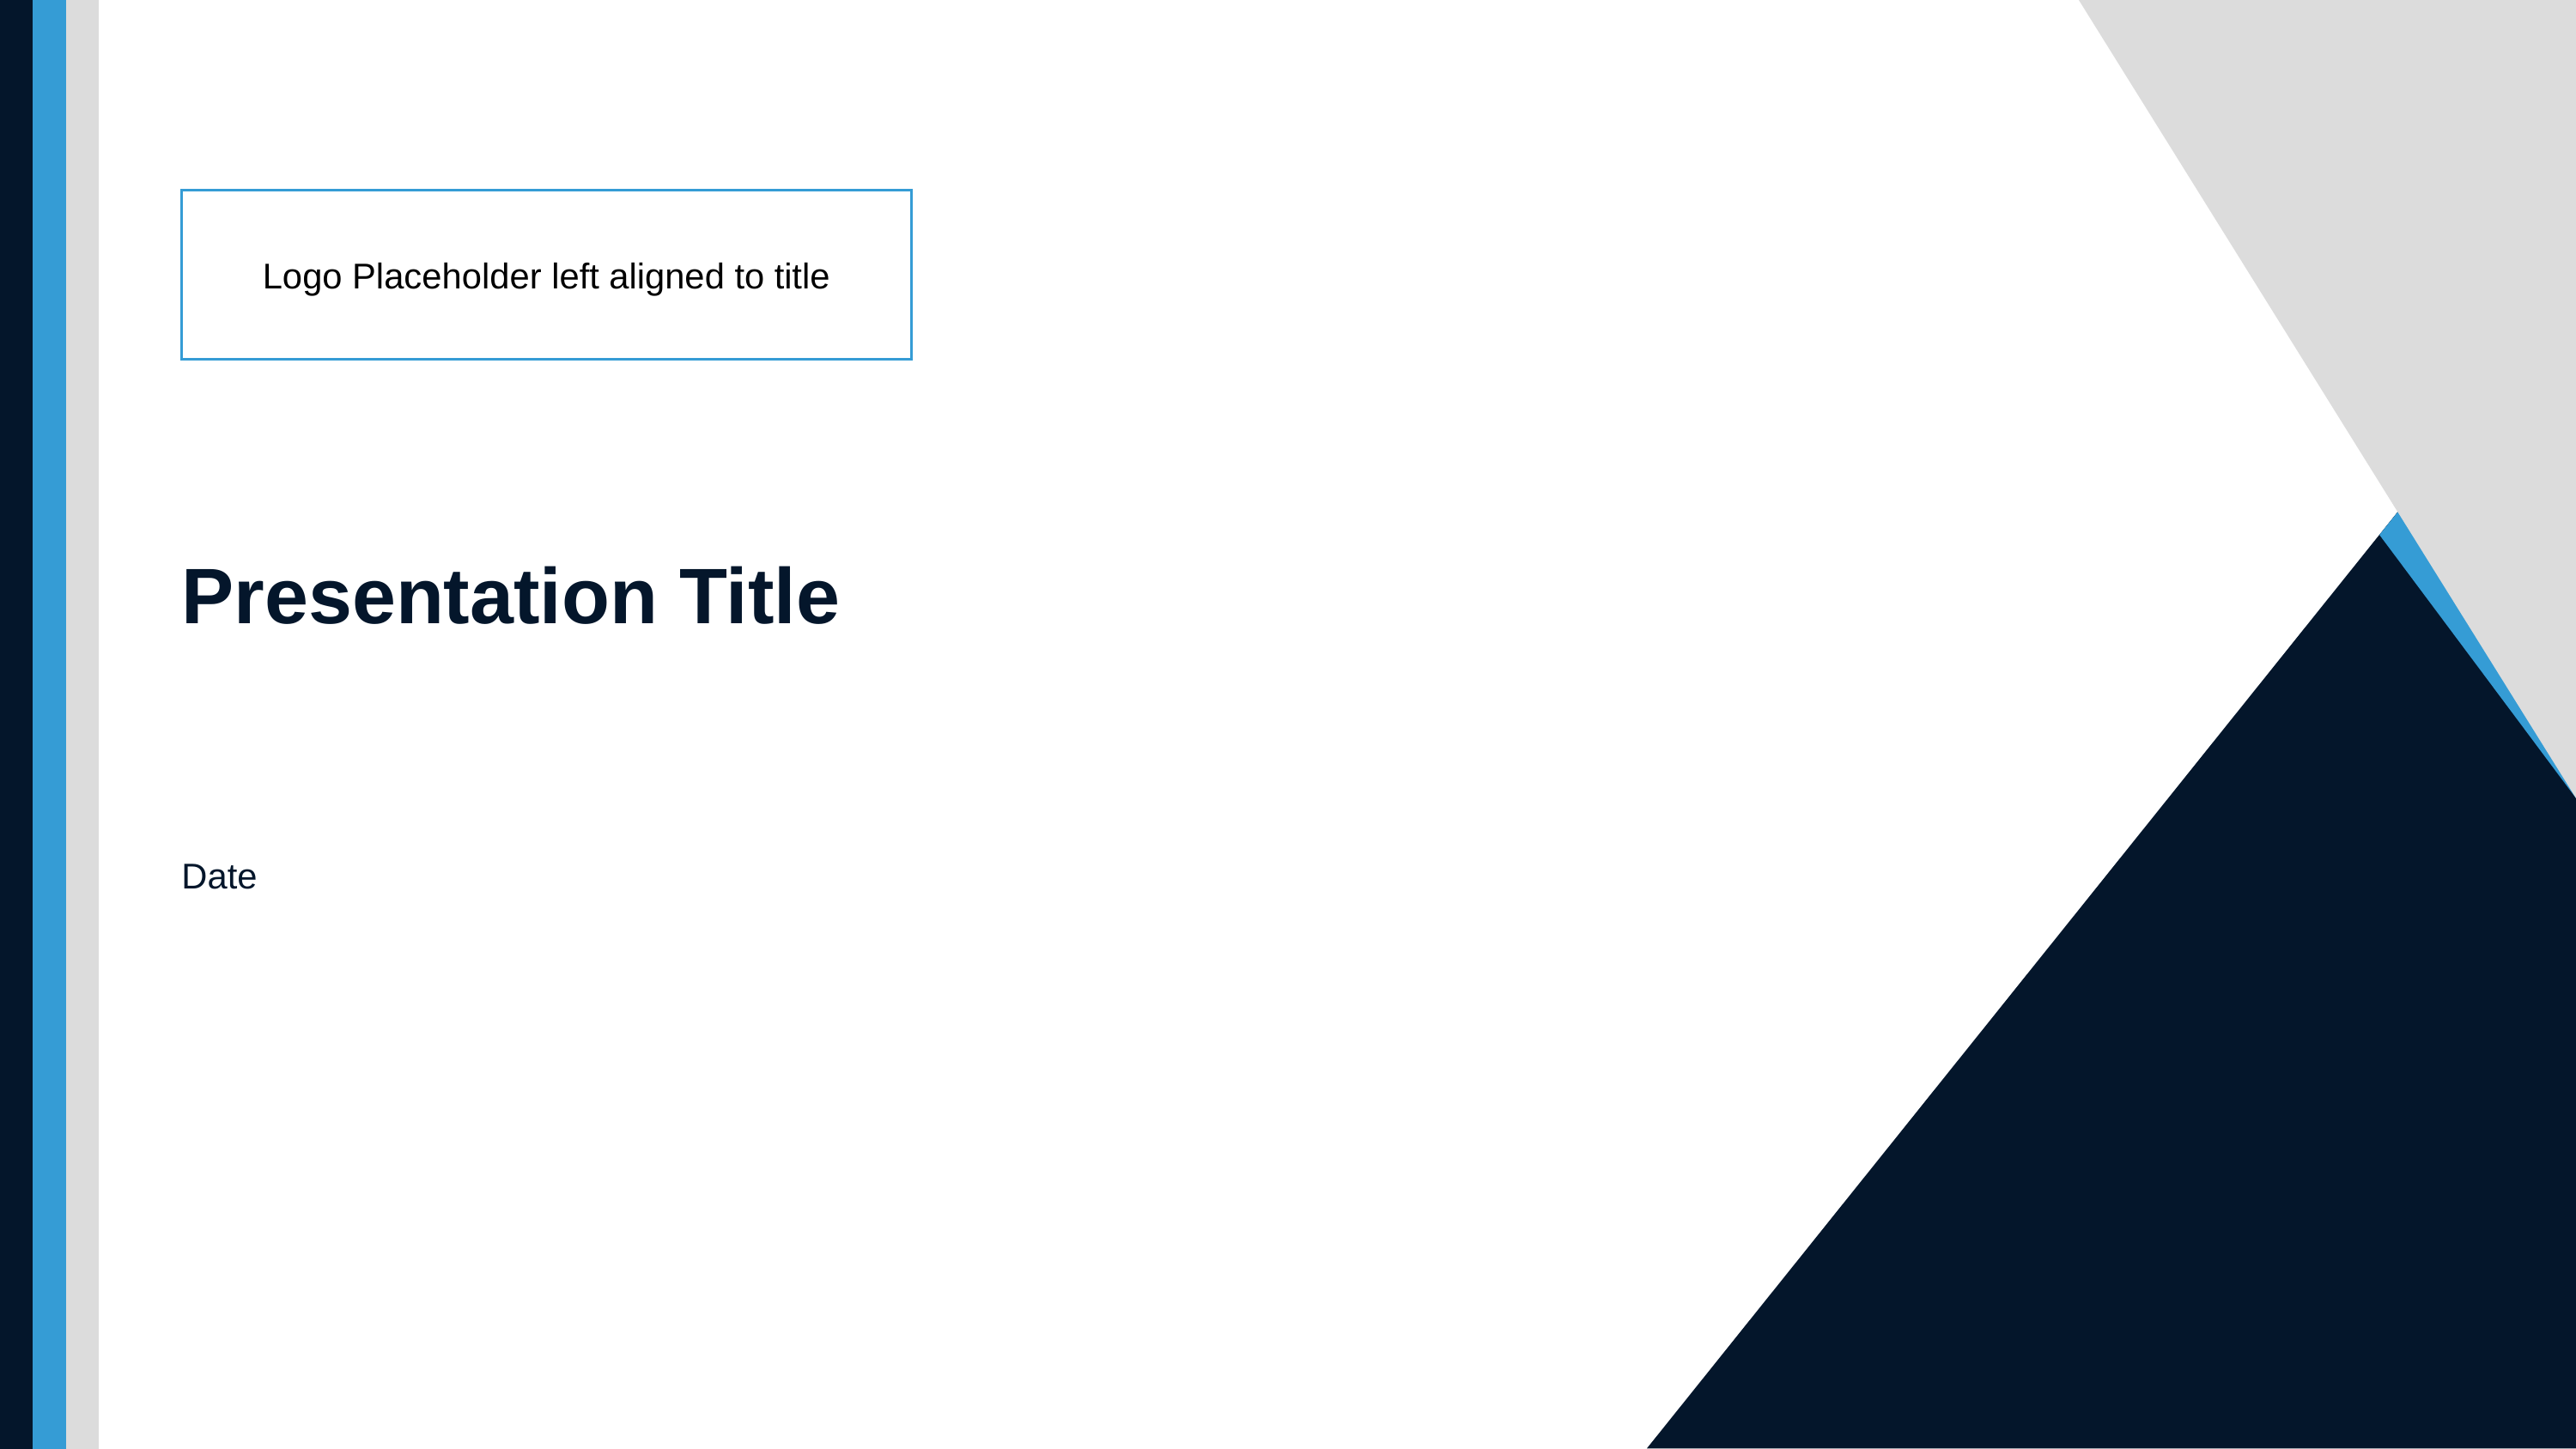

Logo Placeholder left aligned to title
Presentation Title
Date